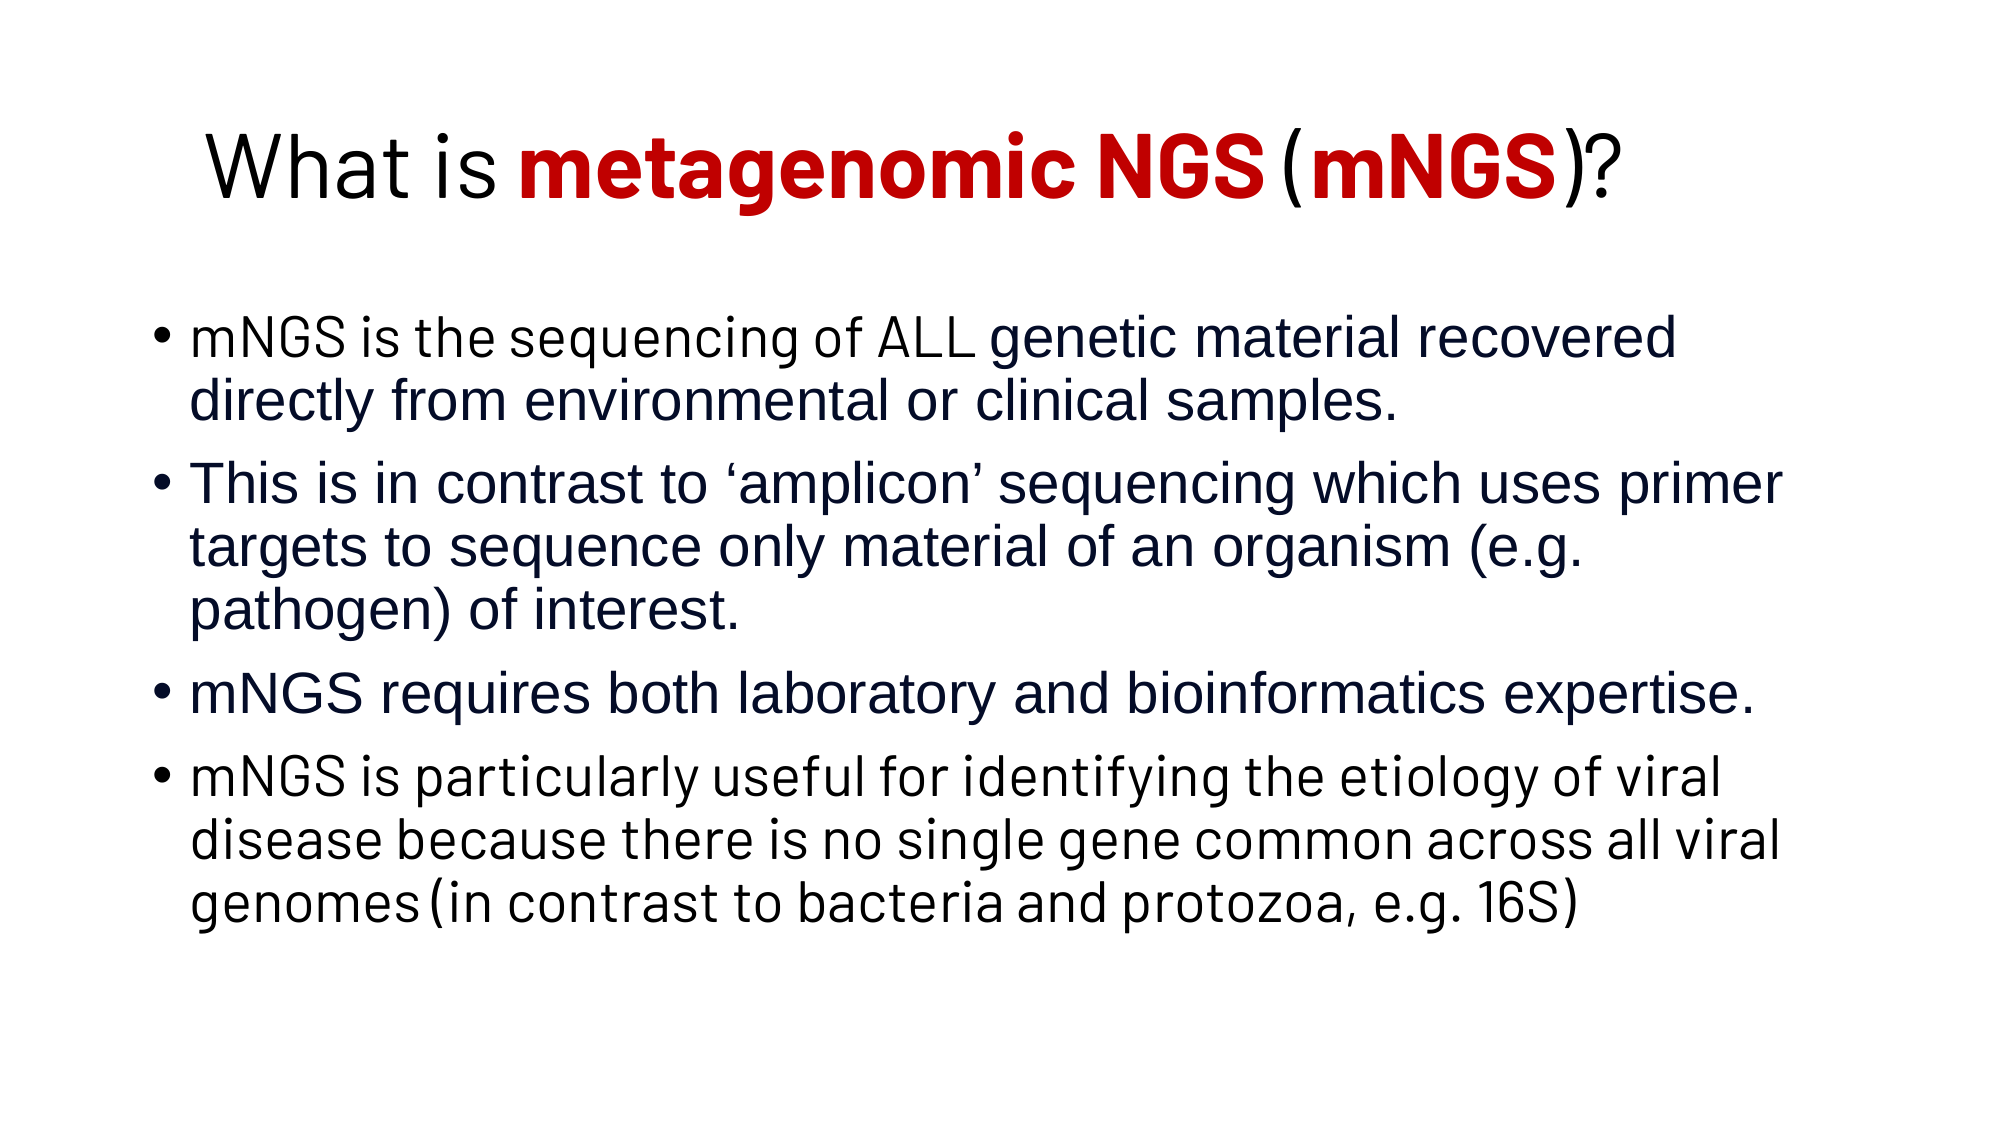

# What is metagenomic NGS (mNGS)?
mNGS is the sequencing of ALL genetic material recovered directly from environmental or clinical samples.
This is in contrast to ‘amplicon’ sequencing which uses primer targets to sequence only material of an organism (e.g. pathogen) of interest.
mNGS requires both laboratory and bioinformatics expertise.
mNGS is particularly useful for identifying the etiology of viral disease because there is no single gene common across all viral genomes (in contrast to bacteria and protozoa, e.g. 16S)